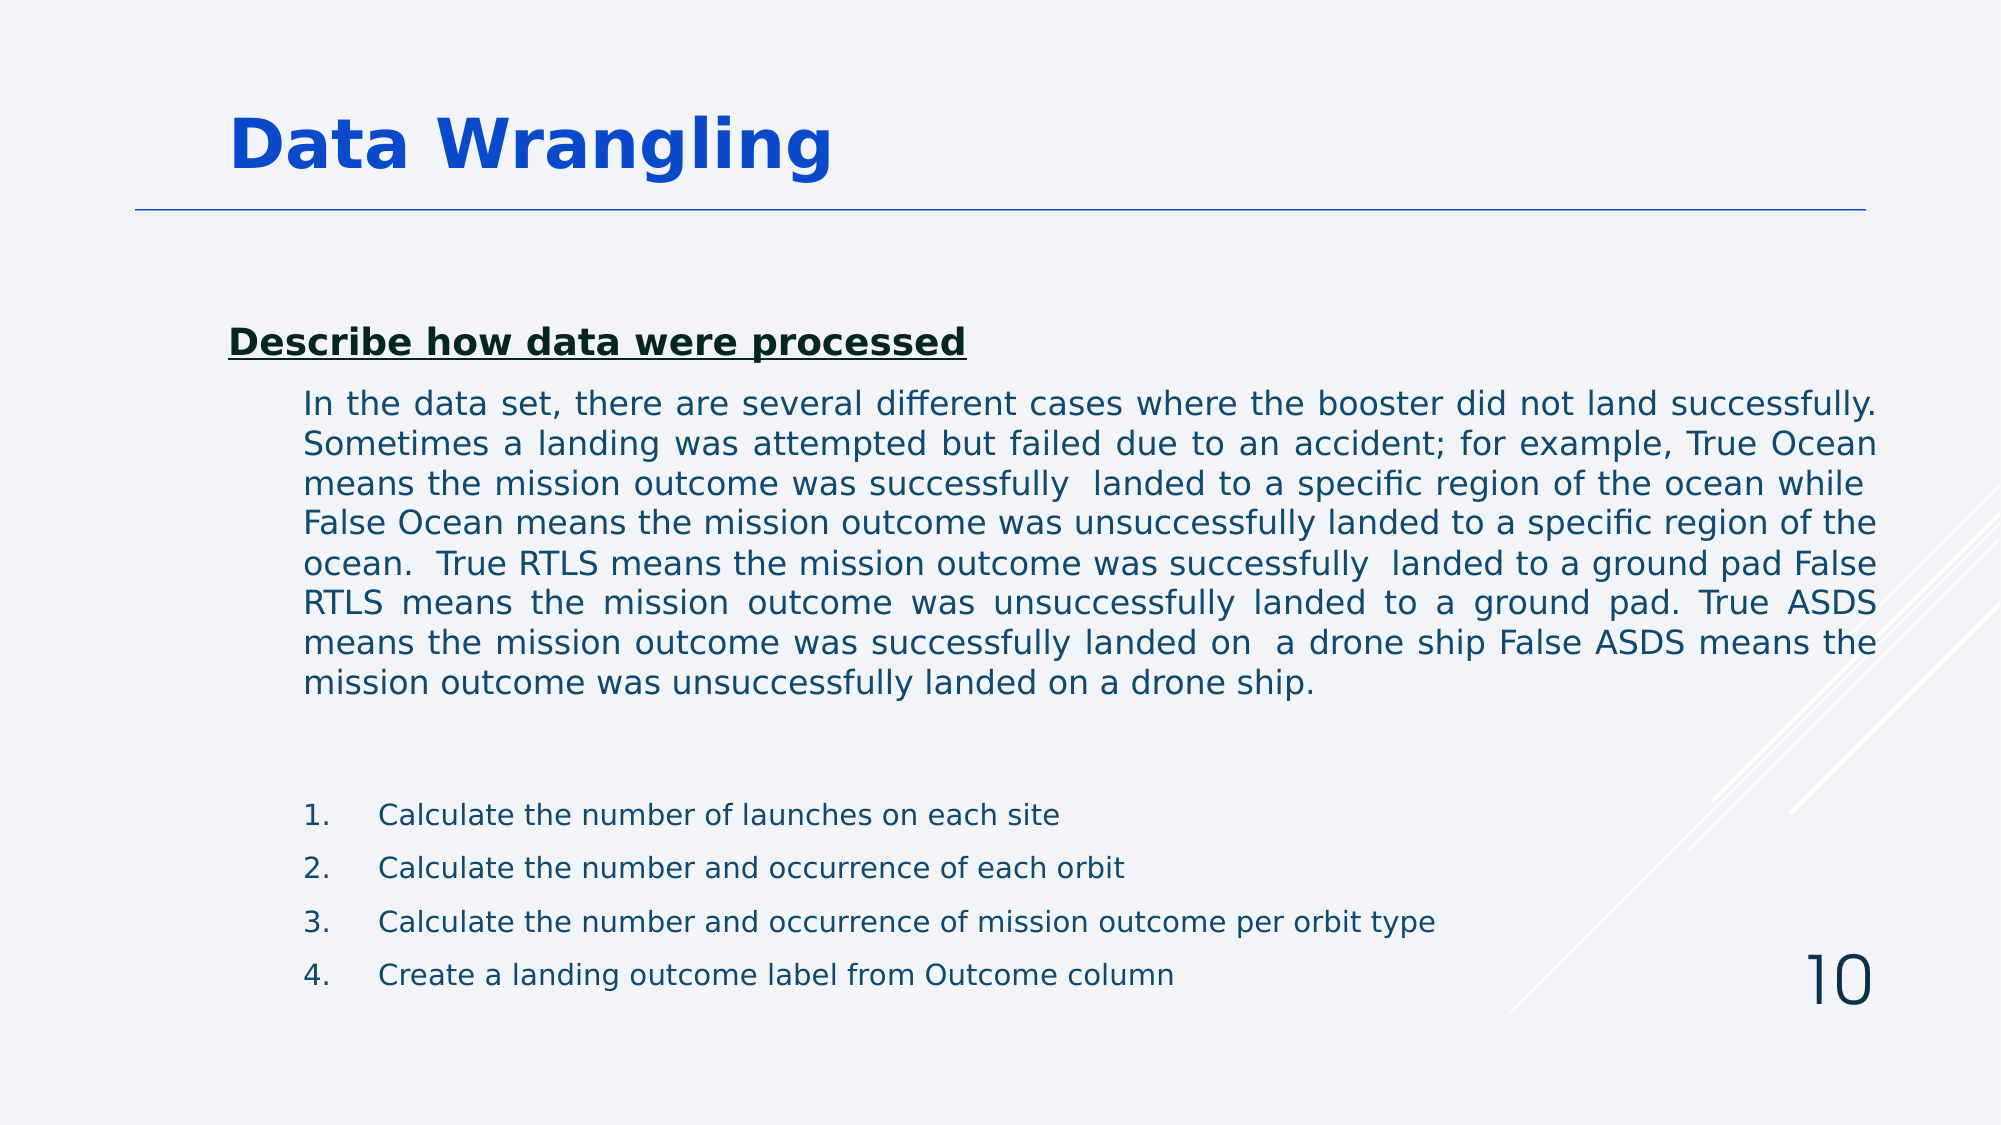

Data Wrangling
Describe how data were processed
In the data set, there are several different cases where the booster did not land successfully. Sometimes a landing was attempted but failed due to an accident; for example, True Ocean means the mission outcome was successfully  landed to a specific region of the ocean while  False Ocean means the mission outcome was unsuccessfully landed to a specific region of the ocean.  True RTLS means the mission outcome was successfully  landed to a ground pad False RTLS means the mission outcome was unsuccessfully landed to a ground pad. True ASDS means the mission outcome was successfully landed on  a drone ship False ASDS means the mission outcome was unsuccessfully landed on a drone ship.

Calculate the number of launches on each site
Calculate the number and occurrence of each orbit
Calculate the number and occurrence of mission outcome per orbit type
Create a landing outcome label from Outcome column

10